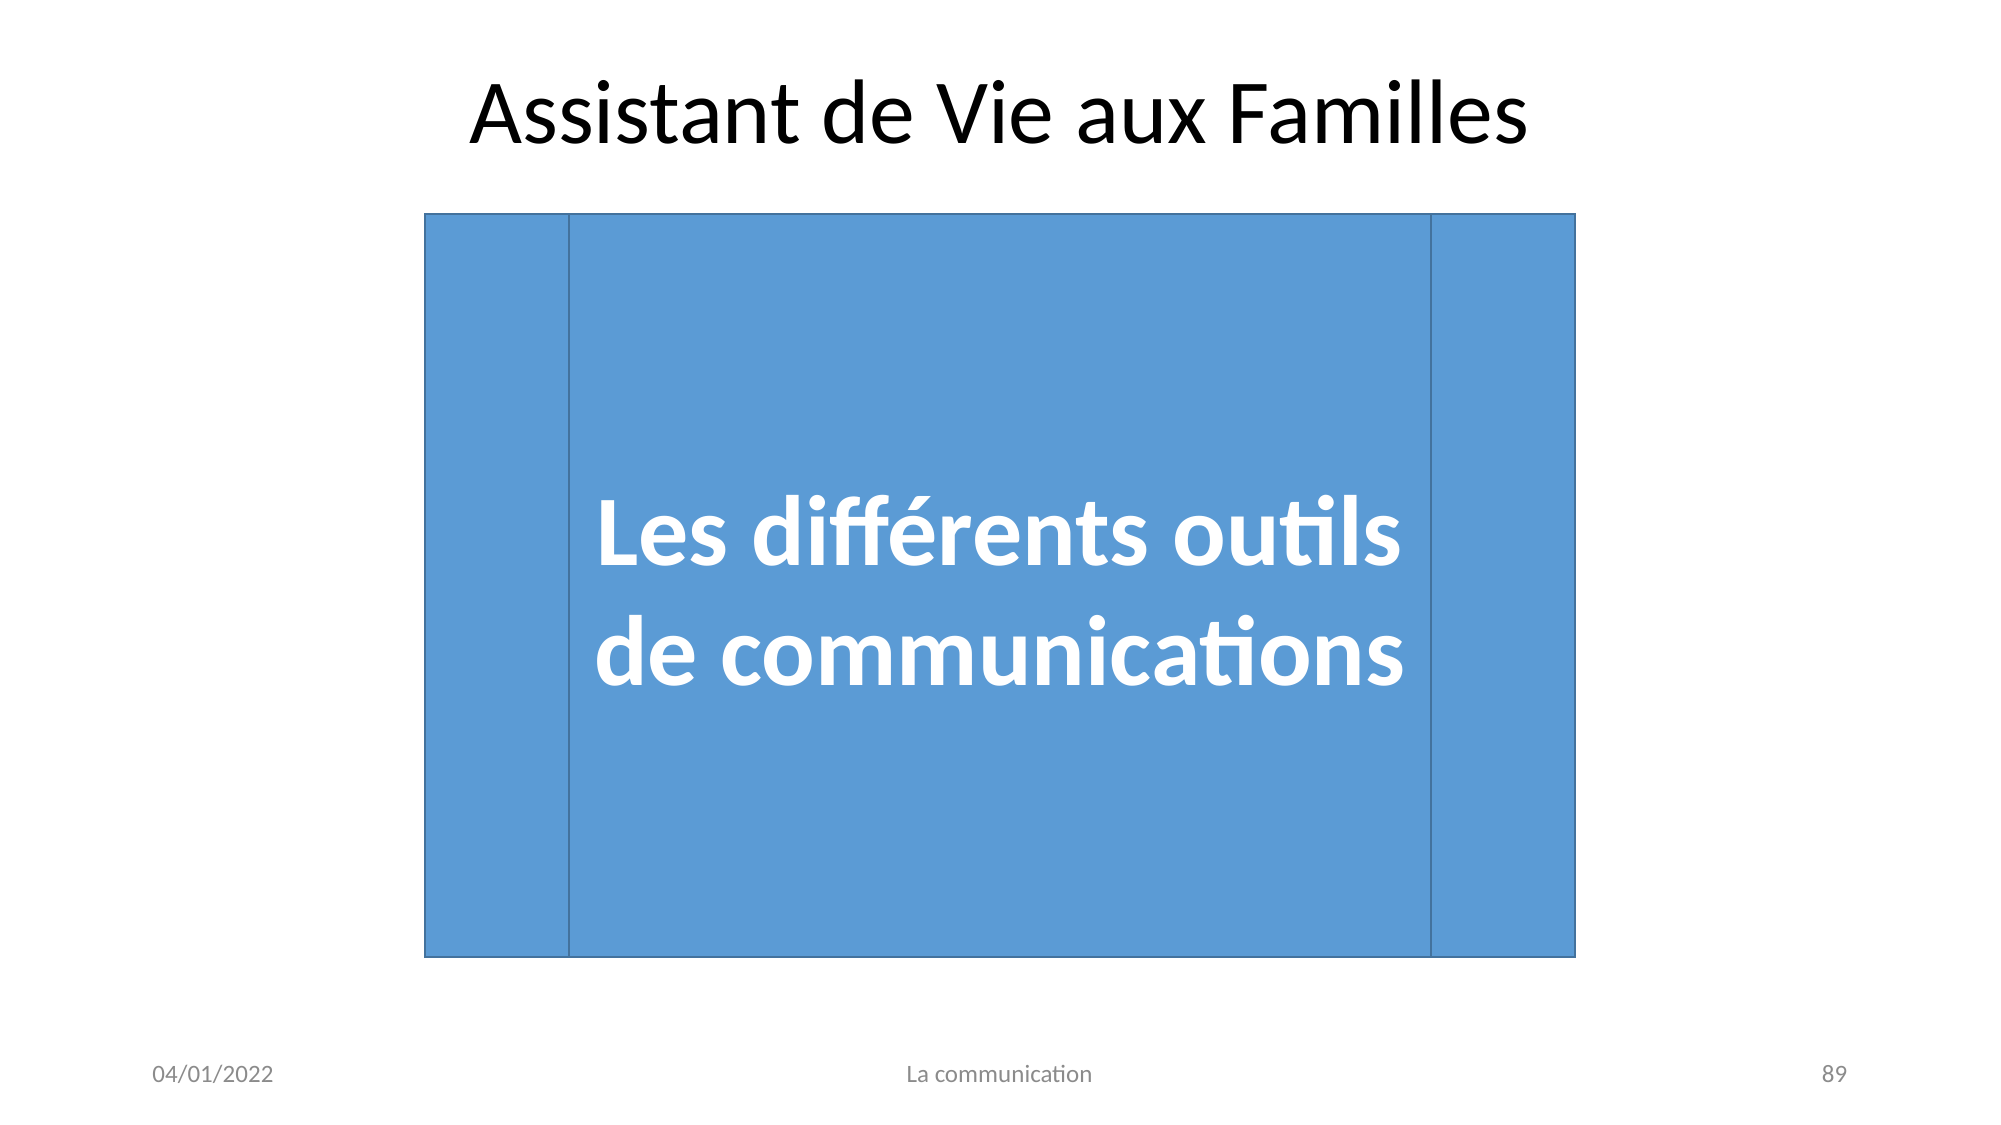

# Assistant de Vie aux Familles
Les différents outils de communications
04/01/2022
La communication
89